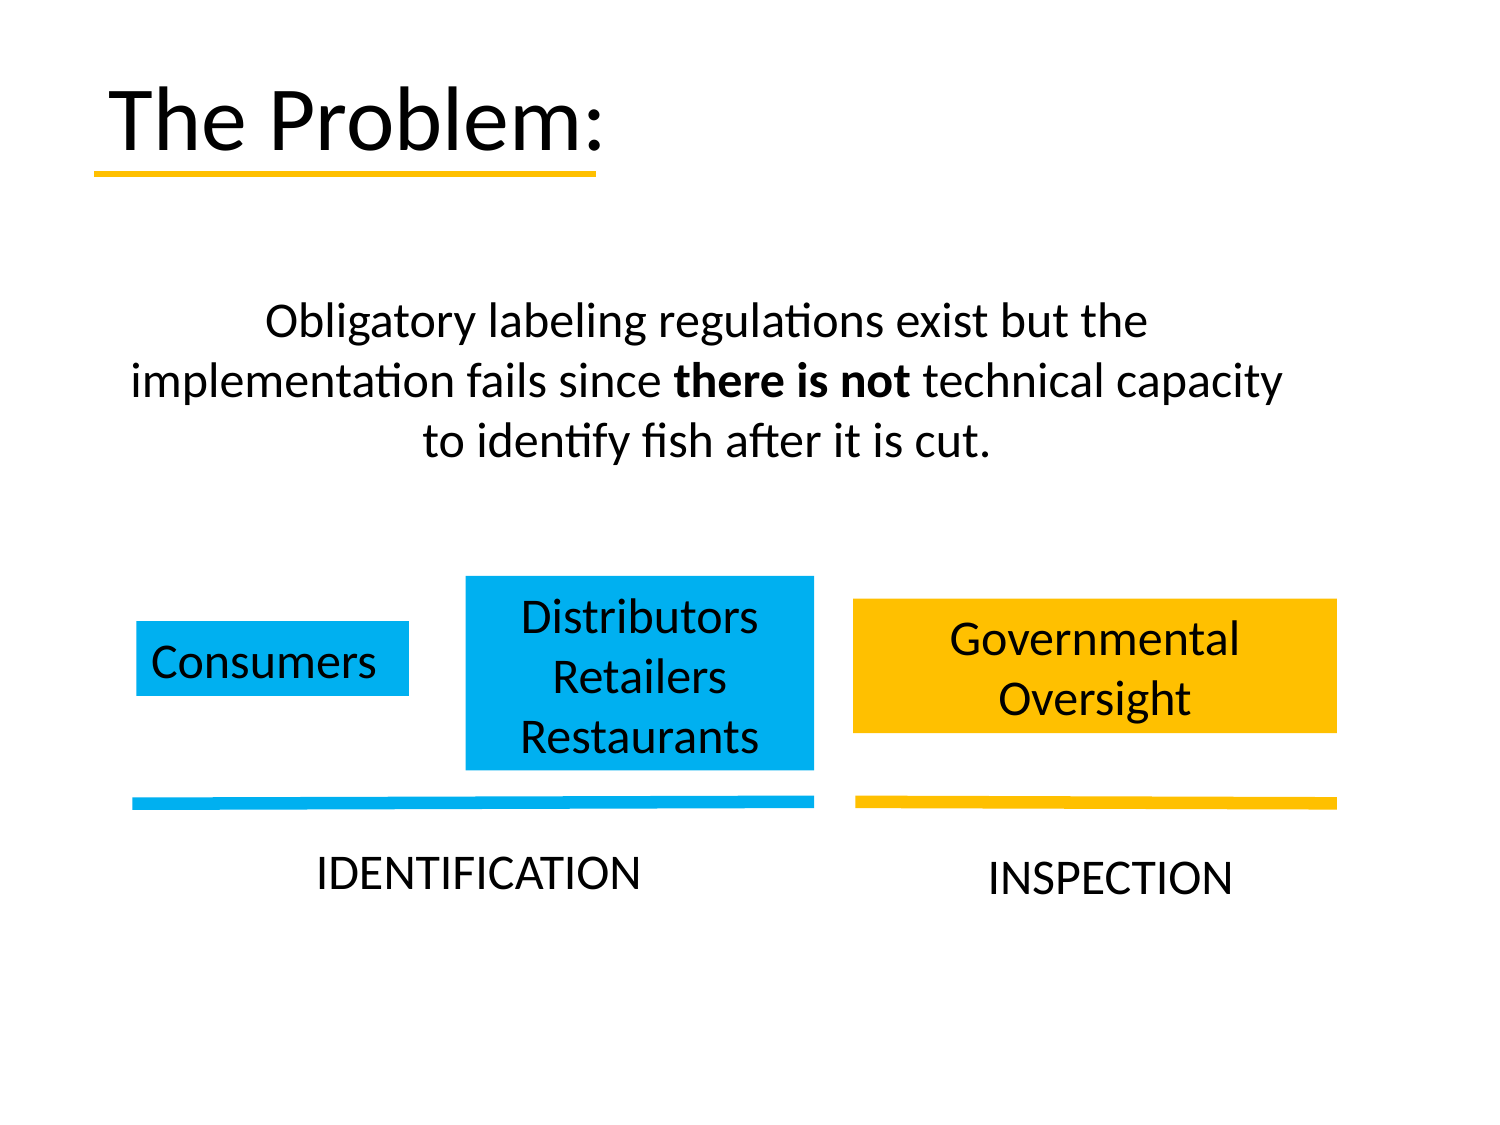

# The Problem:
Obligatory labeling regulations exist but the implementation fails since there is not technical capacity to identify fish after it is cut.
Distributors
Retailers
Restaurants
Governmental
Oversight
Consumers
IDENTIFICATION
 INSPECTION